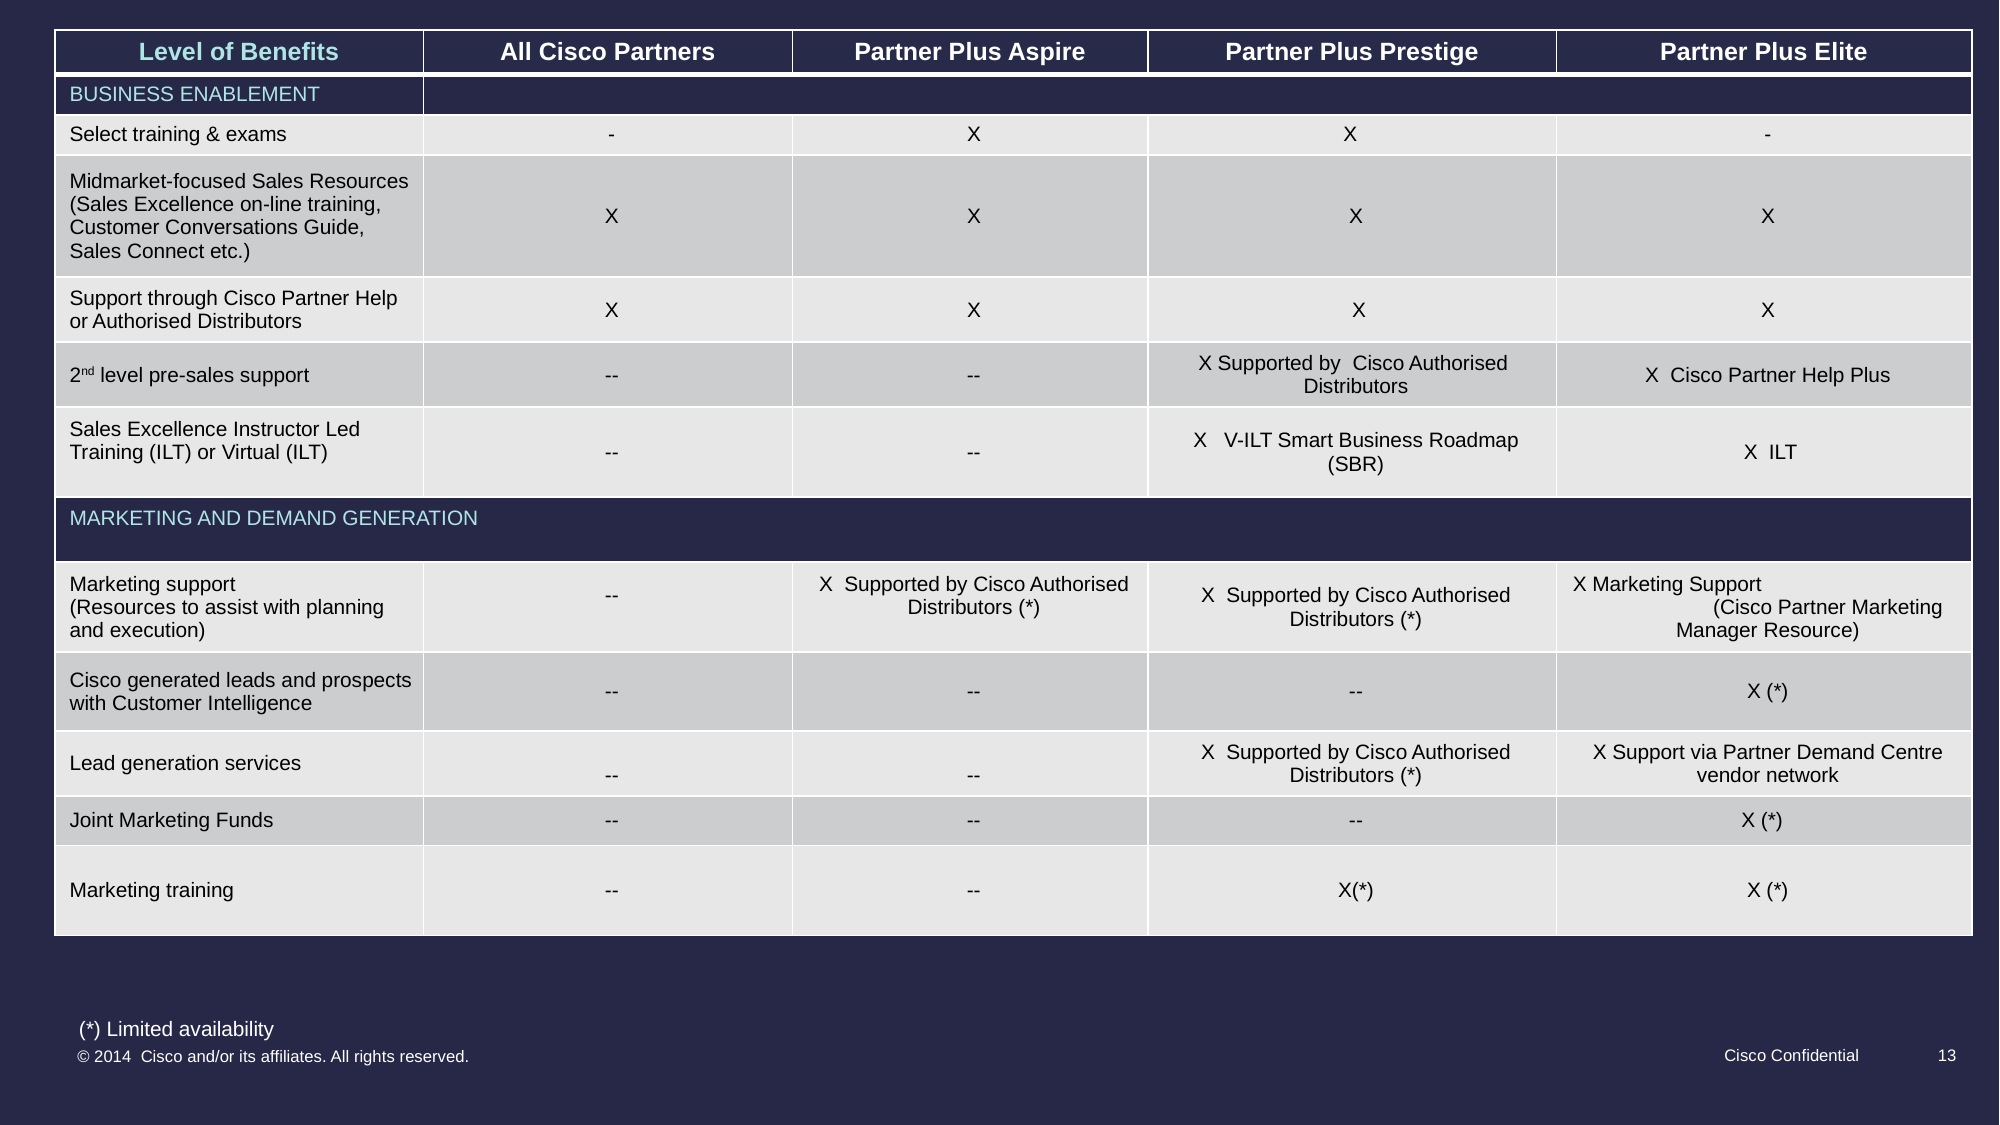

| Level of Benefits | All Cisco Partners | Partner Plus Aspire | Partner Plus Prestige | Partner Plus Elite |
| --- | --- | --- | --- | --- |
| BUSINESS ENABLEMENT |  |  |  |  |
| Select training & exams | - | X | X | - |
| Midmarket-focused Sales Resources (Sales Excellence on-line training, Customer Conversations Guide, Sales Connect etc.) | X | X | X | X |
| Support through Cisco Partner Help or Authorised Distributors | X | X | X | X |
| 2nd level pre-sales support | -- | -- | X Supported by Cisco Authorised Distributors | X Cisco Partner Help Plus |
| Sales Excellence Instructor Led Training (ILT) or Virtual (ILT) | -- | -- | X V-ILT Smart Business Roadmap (SBR) | X ILT |
| MARKETING AND DEMAND GENERATION |  |  |  |  |
| Marketing support (Resources to assist with planning and execution) | -- | X Supported by Cisco Authorised Distributors (\*) | X Supported by Cisco Authorised Distributors (\*) | X Marketing Support (Cisco Partner Marketing Manager Resource) |
| Cisco generated leads and prospects with Customer Intelligence | -- | -- | -- | X (\*) |
| Lead generation services | -- | -- | X Supported by Cisco Authorised Distributors (\*) | X Support via Partner Demand Centre vendor network |
| Joint Marketing Funds | -- | -- | -- | X (\*) |
| Marketing training | -- | -- | X(\*) | X (\*) |
(*) Limited availability